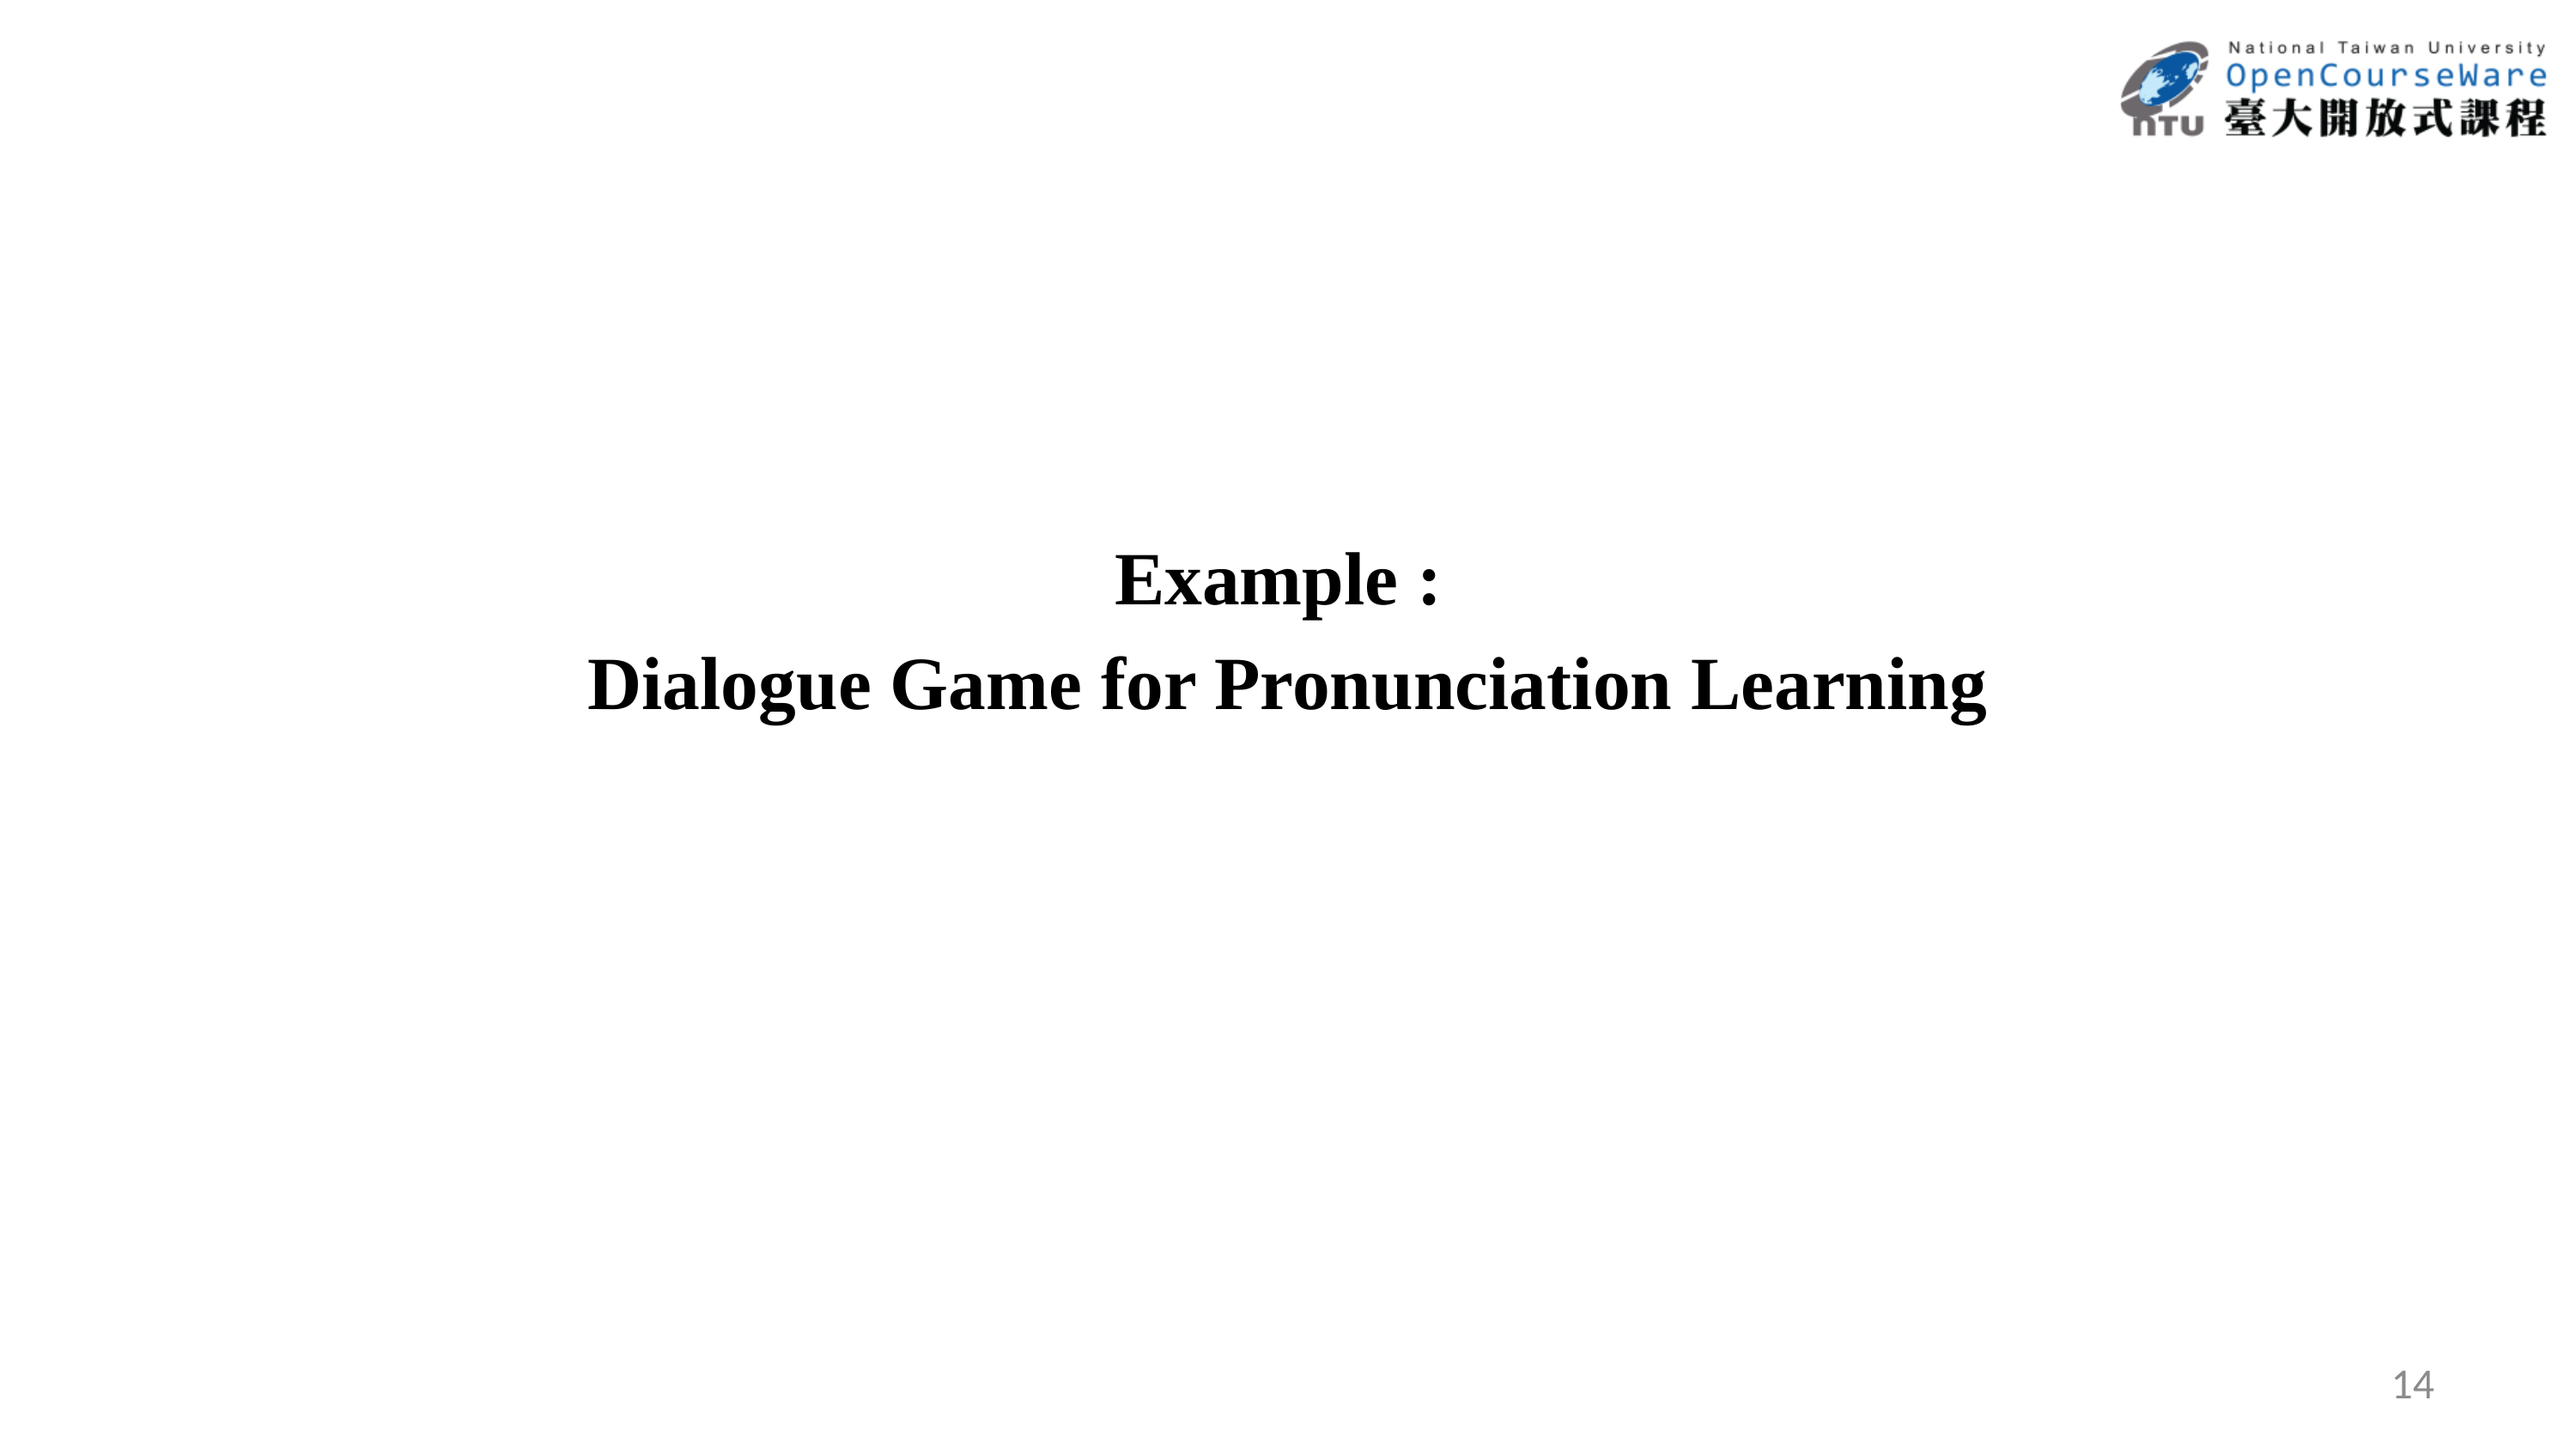

Example :
Dialogue Game for Pronunciation Learning
14